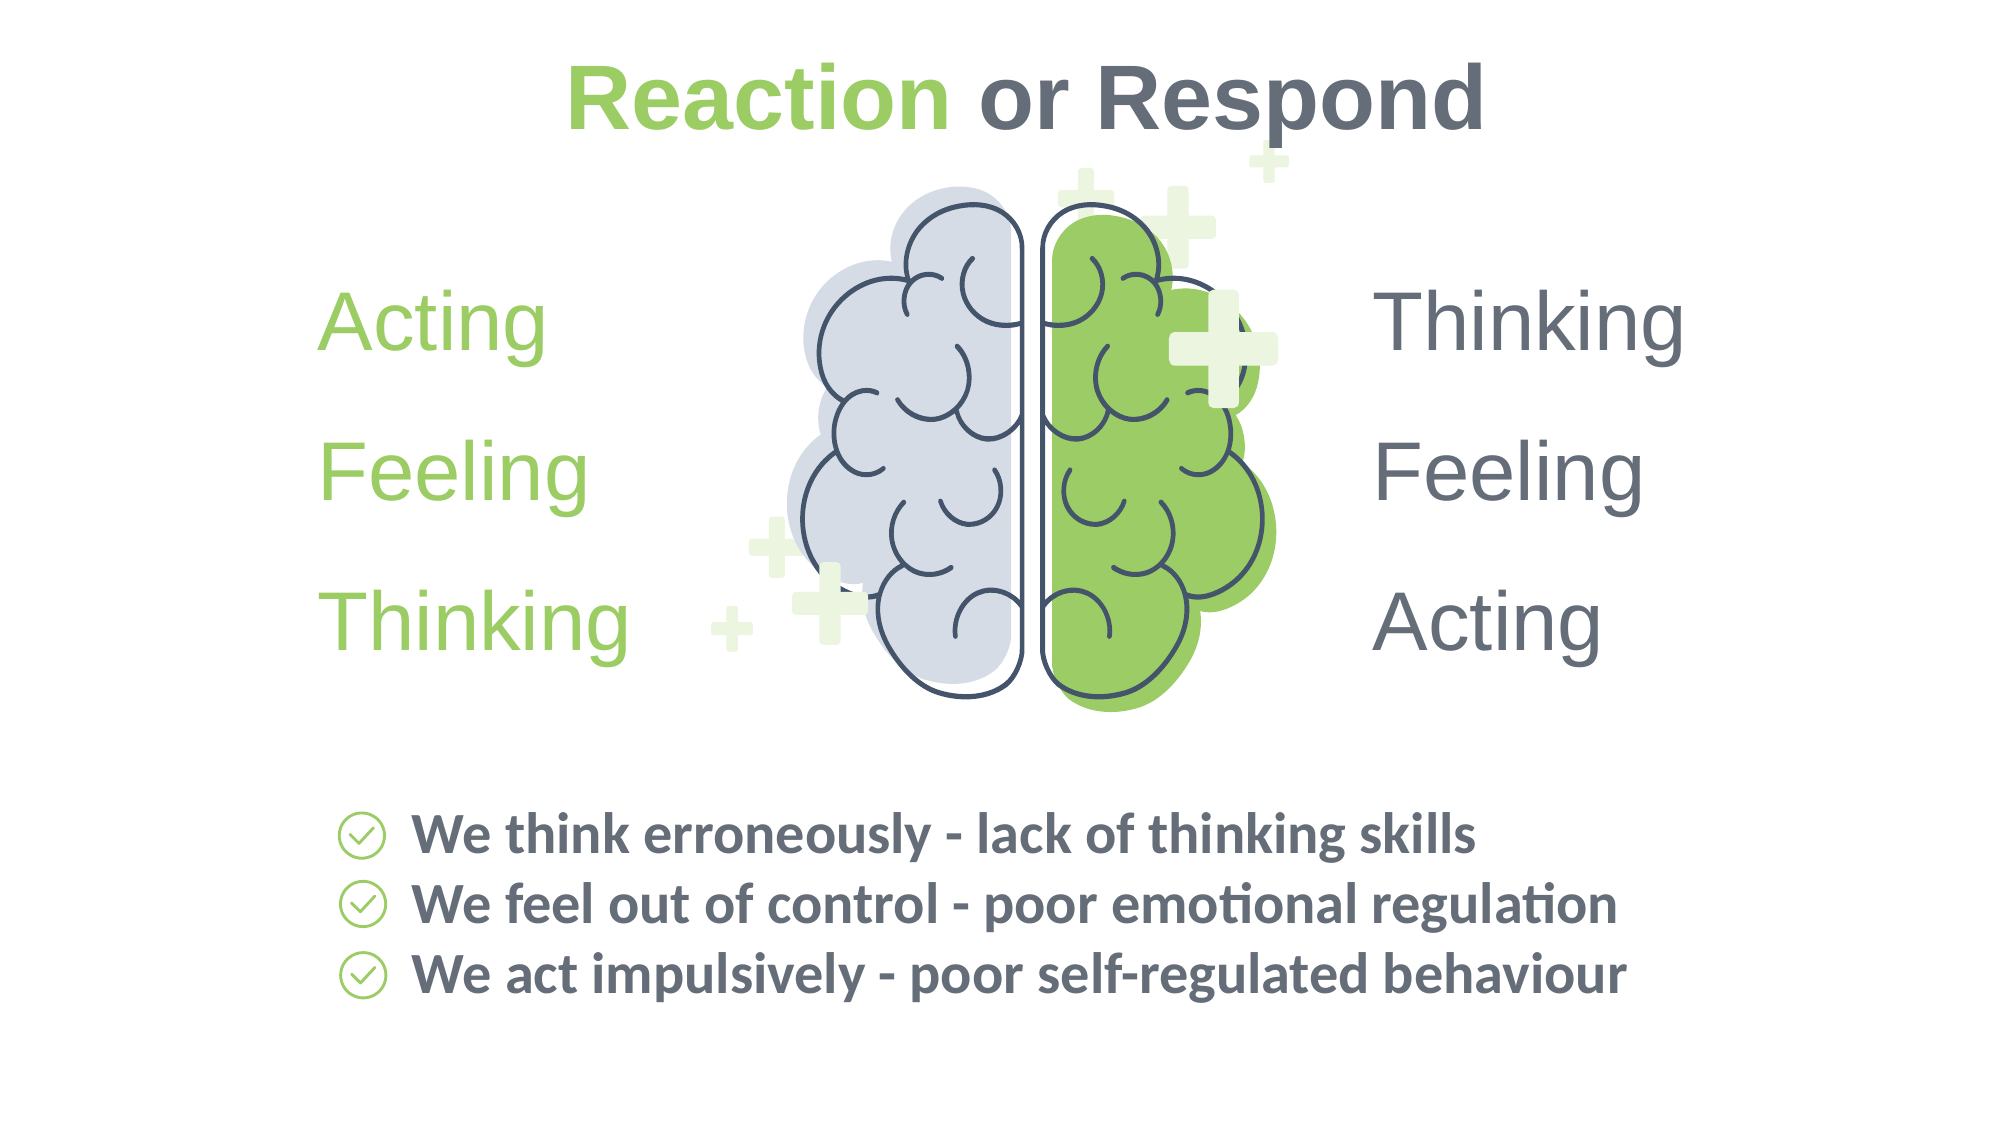

Reaction or Respond

Acting
Feeling
Thinking
Thinking
Feeling
Acting
We think erroneously - lack of thinking skills
We feel out of control - poor emotional regulation
We act impulsively - poor self-regulated behaviour